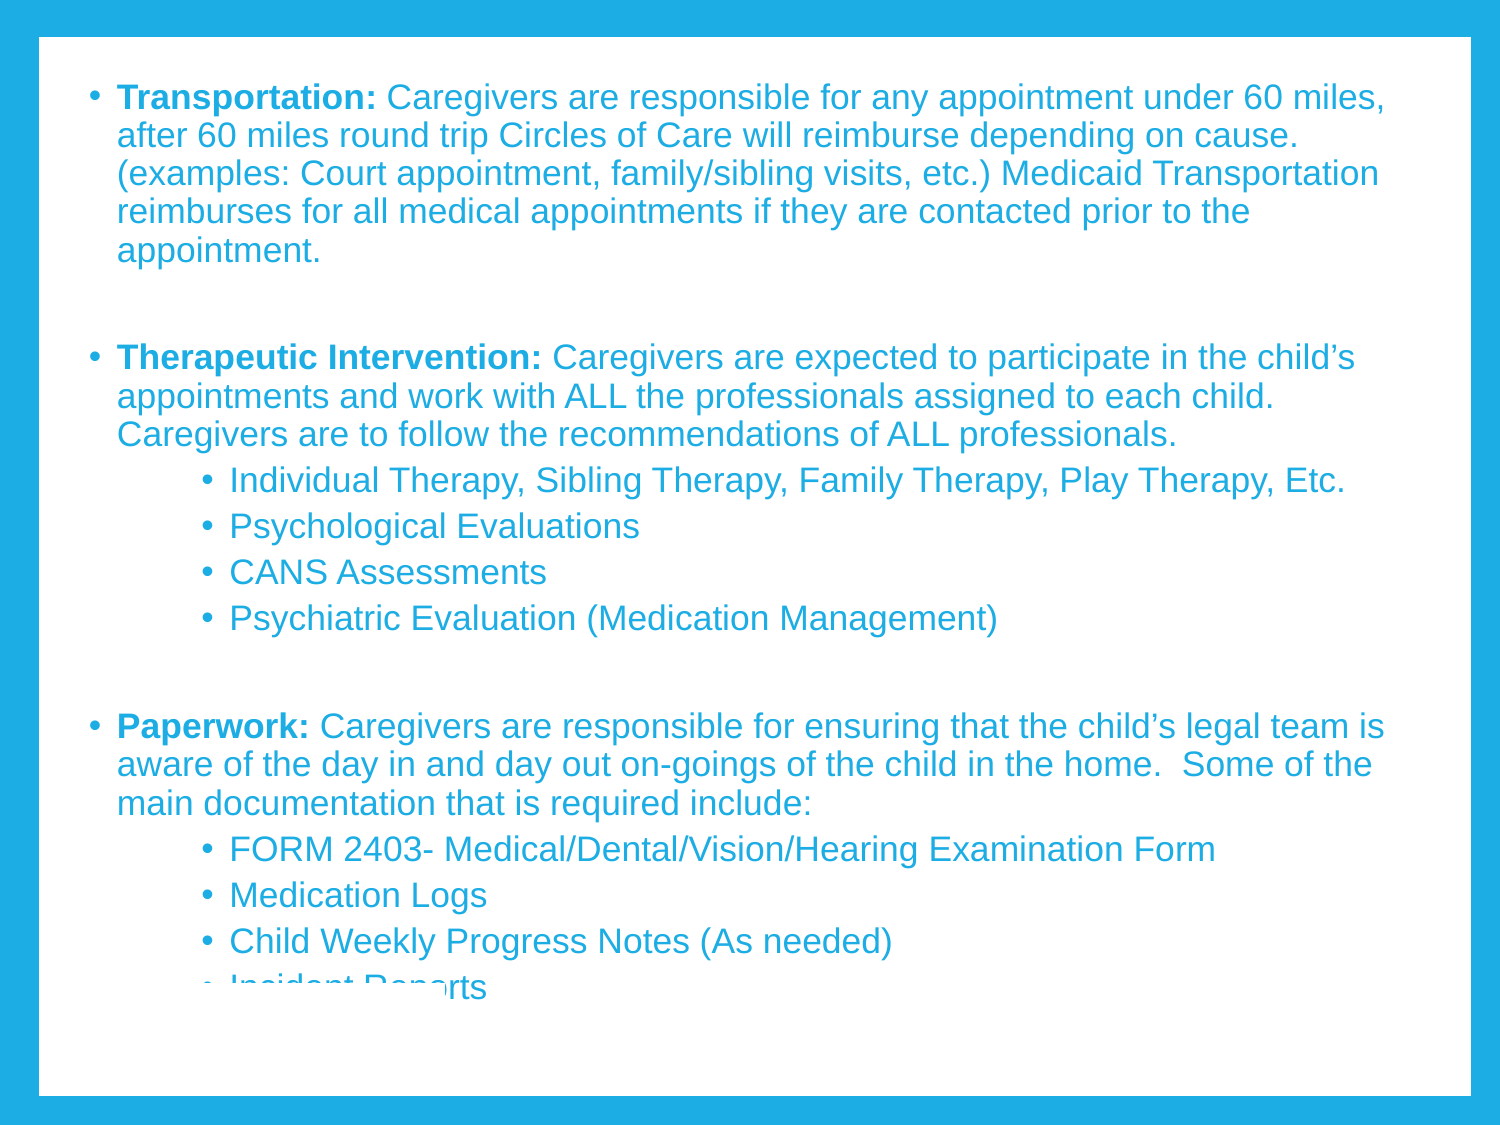

Transportation: Caregivers are responsible for any appointment under 60 miles, after 60 miles round trip Circles of Care will reimburse depending on cause. (examples: Court appointment, family/sibling visits, etc.) Medicaid Transportation reimburses for all medical appointments if they are contacted prior to the appointment.

Therapeutic Intervention: Caregivers are expected to participate in the child’s appointments and work with ALL the professionals assigned to each child.  Caregivers are to follow the recommendations of ALL professionals.
Individual Therapy, Sibling Therapy, Family Therapy, Play Therapy, Etc.
Psychological Evaluations
CANS Assessments
Psychiatric Evaluation (Medication Management)

Paperwork: Caregivers are responsible for ensuring that the child’s legal team is aware of the day in and day out on-goings of the child in the home.  Some of the main documentation that is required include:
FORM 2403- Medical/Dental/Vision/Hearing Examination Form
Medication Logs
Child Weekly Progress Notes (As needed)
Incident Reports